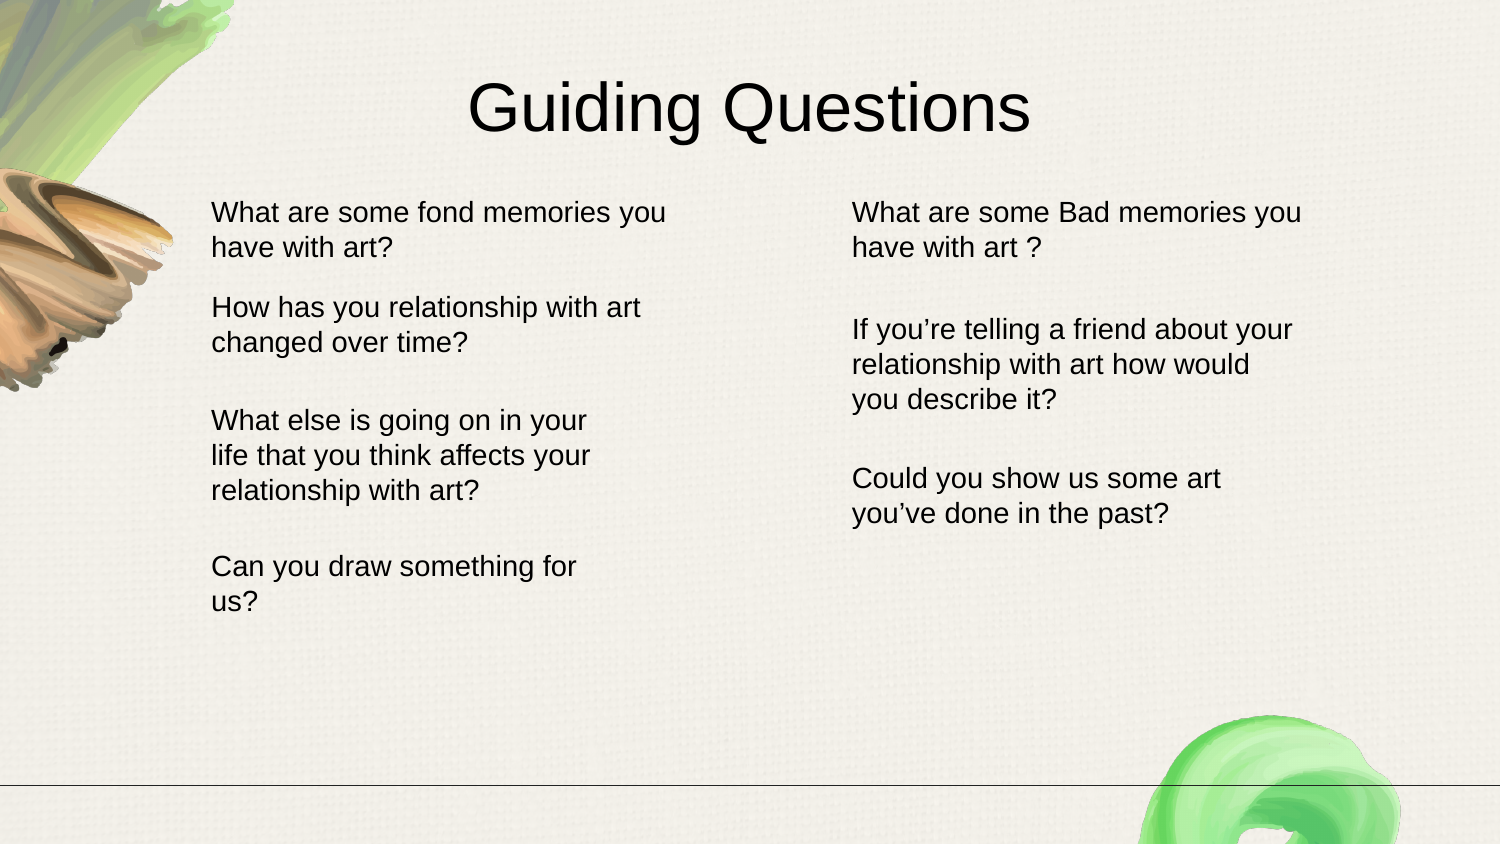

Guiding Questions
What are some fond memories you have with art?
What are some Bad memories you have with art ?
How has you relationship with art changed over time?
If you’re telling a friend about your relationship with art how would you describe it?
What else is going on in your life that you think affects your relationship with art?
Could you show us some art you’ve done in the past?
Can you draw something for us?